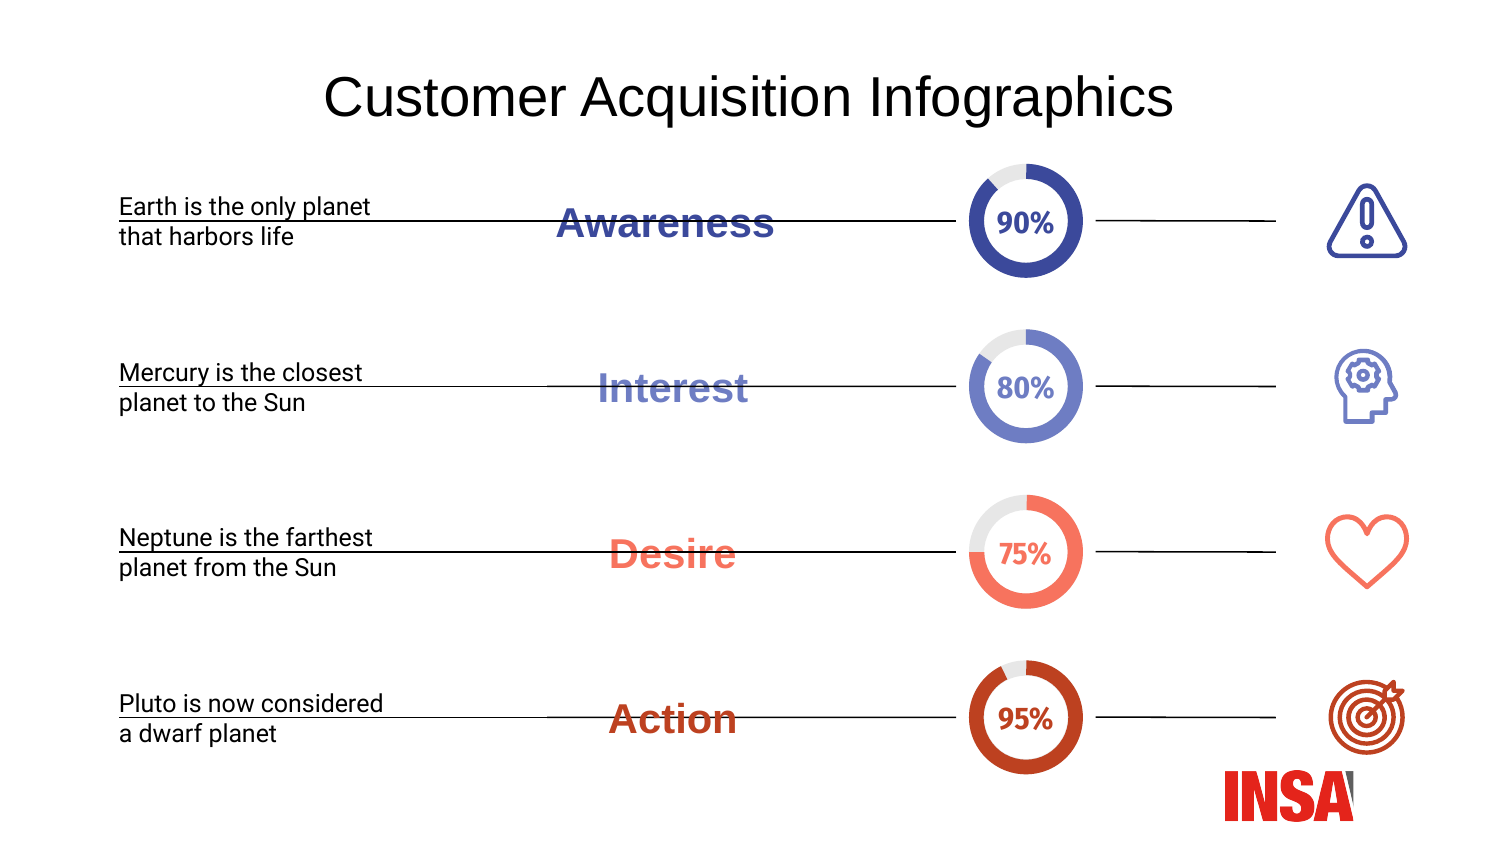

# Customer Acquisition Infographics

90%
Awareness
Earth is the only planet that harbors life

80%
Interest
Mercury is the closest planet to the Sun

75%
Desire
Neptune is the farthest planet from the Sun

95%
Action
Pluto is now considered a dwarf planet